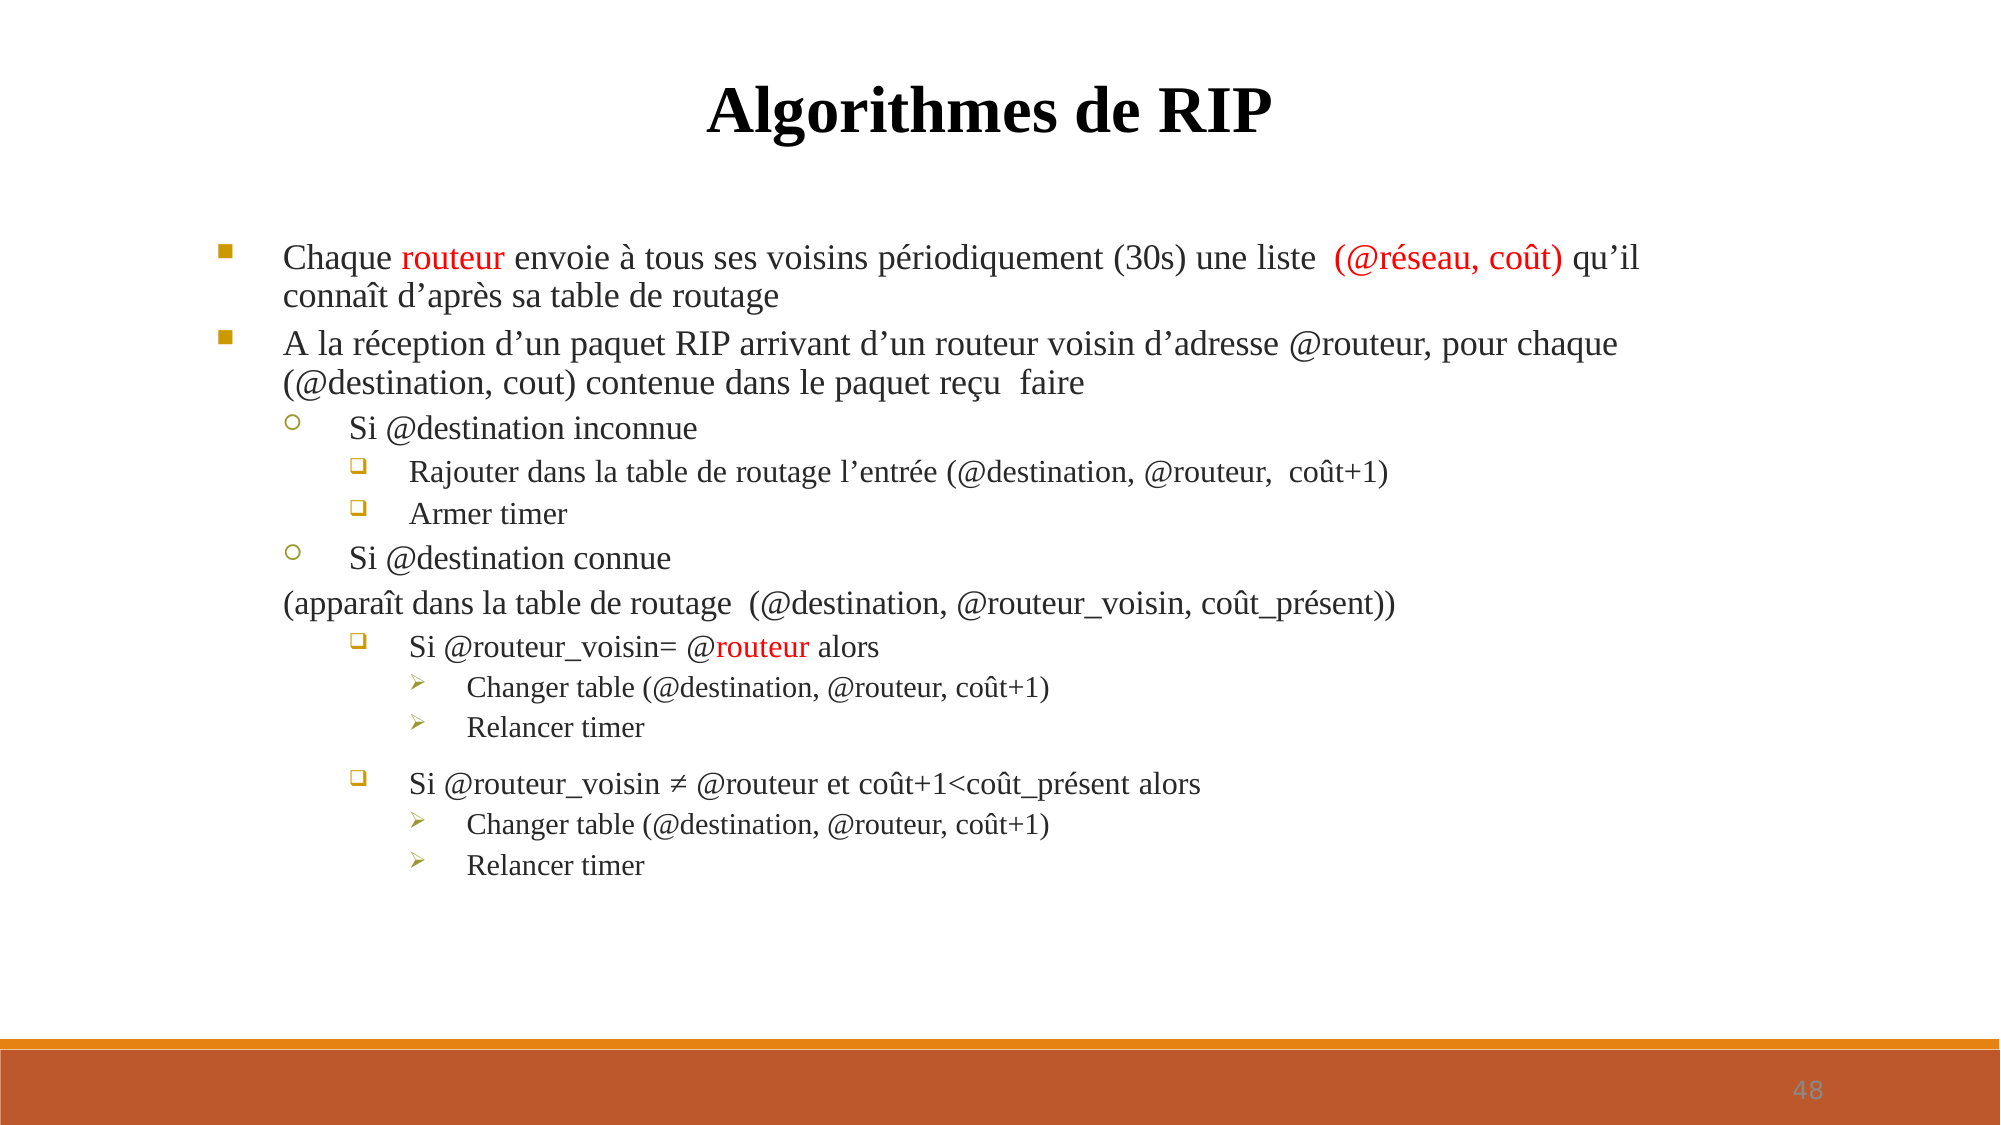

Algorithmes de RIP
Chaque routeur envoie à tous ses voisins périodiquement (30s) une liste  (@réseau, coût) qu’il connaît d’après sa table de routage
A la réception d’un paquet RIP arrivant d’un routeur voisin d’adresse @routeur, pour chaque (@destination, cout) contenue dans le paquet reçu  faire
Si @destination inconnue
Rajouter dans la table de routage l’entrée (@destination, @routeur,  coût+1)
Armer timer
Si @destination connue
(apparaît dans la table de routage  (@destination, @routeur_voisin, coût_présent))
Si @routeur_voisin= @routeur alors
Changer table (@destination, @routeur, coût+1)
Relancer timer
Si @routeur_voisin ≠ @routeur et coût+1<coût_présent alors
Changer table (@destination, @routeur, coût+1)
Relancer timer
48